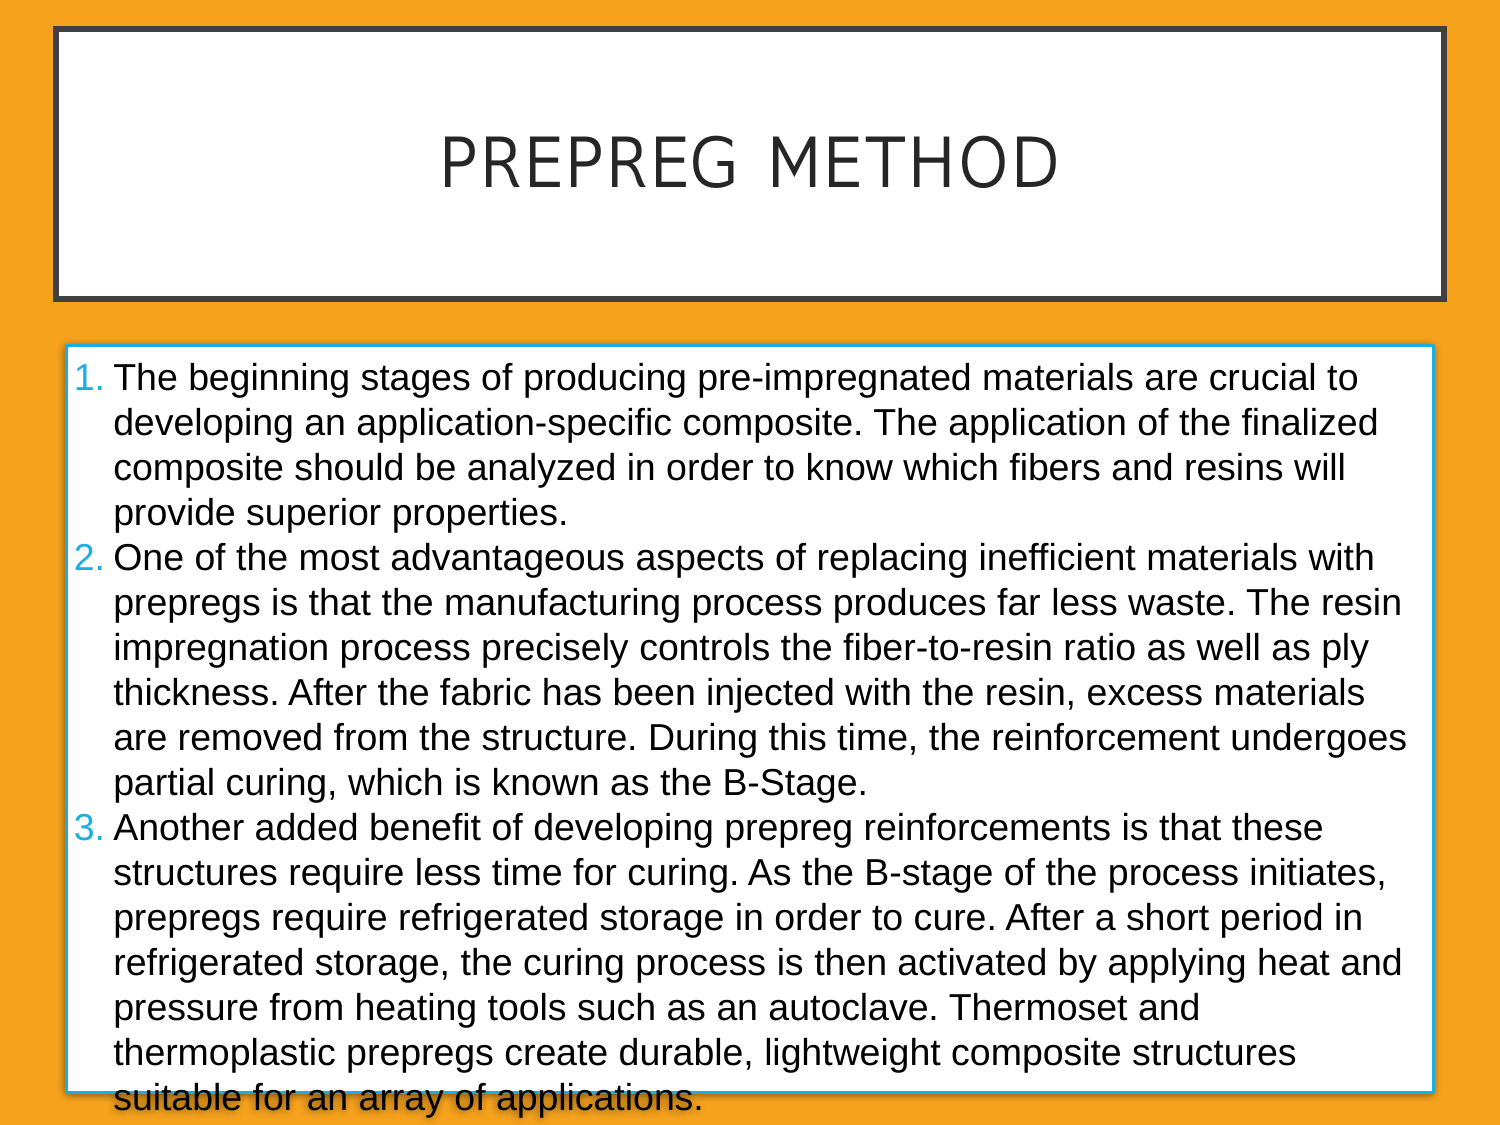

# Prepreg method
The beginning stages of producing pre-impregnated materials are crucial to developing an application-specific composite. The application of the finalized composite should be analyzed in order to know which fibers and resins will provide superior properties.
One of the most advantageous aspects of replacing inefficient materials with prepregs is that the manufacturing process produces far less waste. The resin impregnation process precisely controls the fiber-to-resin ratio as well as ply thickness. After the fabric has been injected with the resin, excess materials are removed from the structure. During this time, the reinforcement undergoes partial curing, which is known as the B-Stage.
Another added benefit of developing prepreg reinforcements is that these structures require less time for curing. As the B-stage of the process initiates, prepregs require refrigerated storage in order to cure. After a short period in refrigerated storage, the curing process is then activated by applying heat and pressure from heating tools such as an autoclave. Thermoset and thermoplastic prepregs create durable, lightweight composite structures suitable for an array of applications.